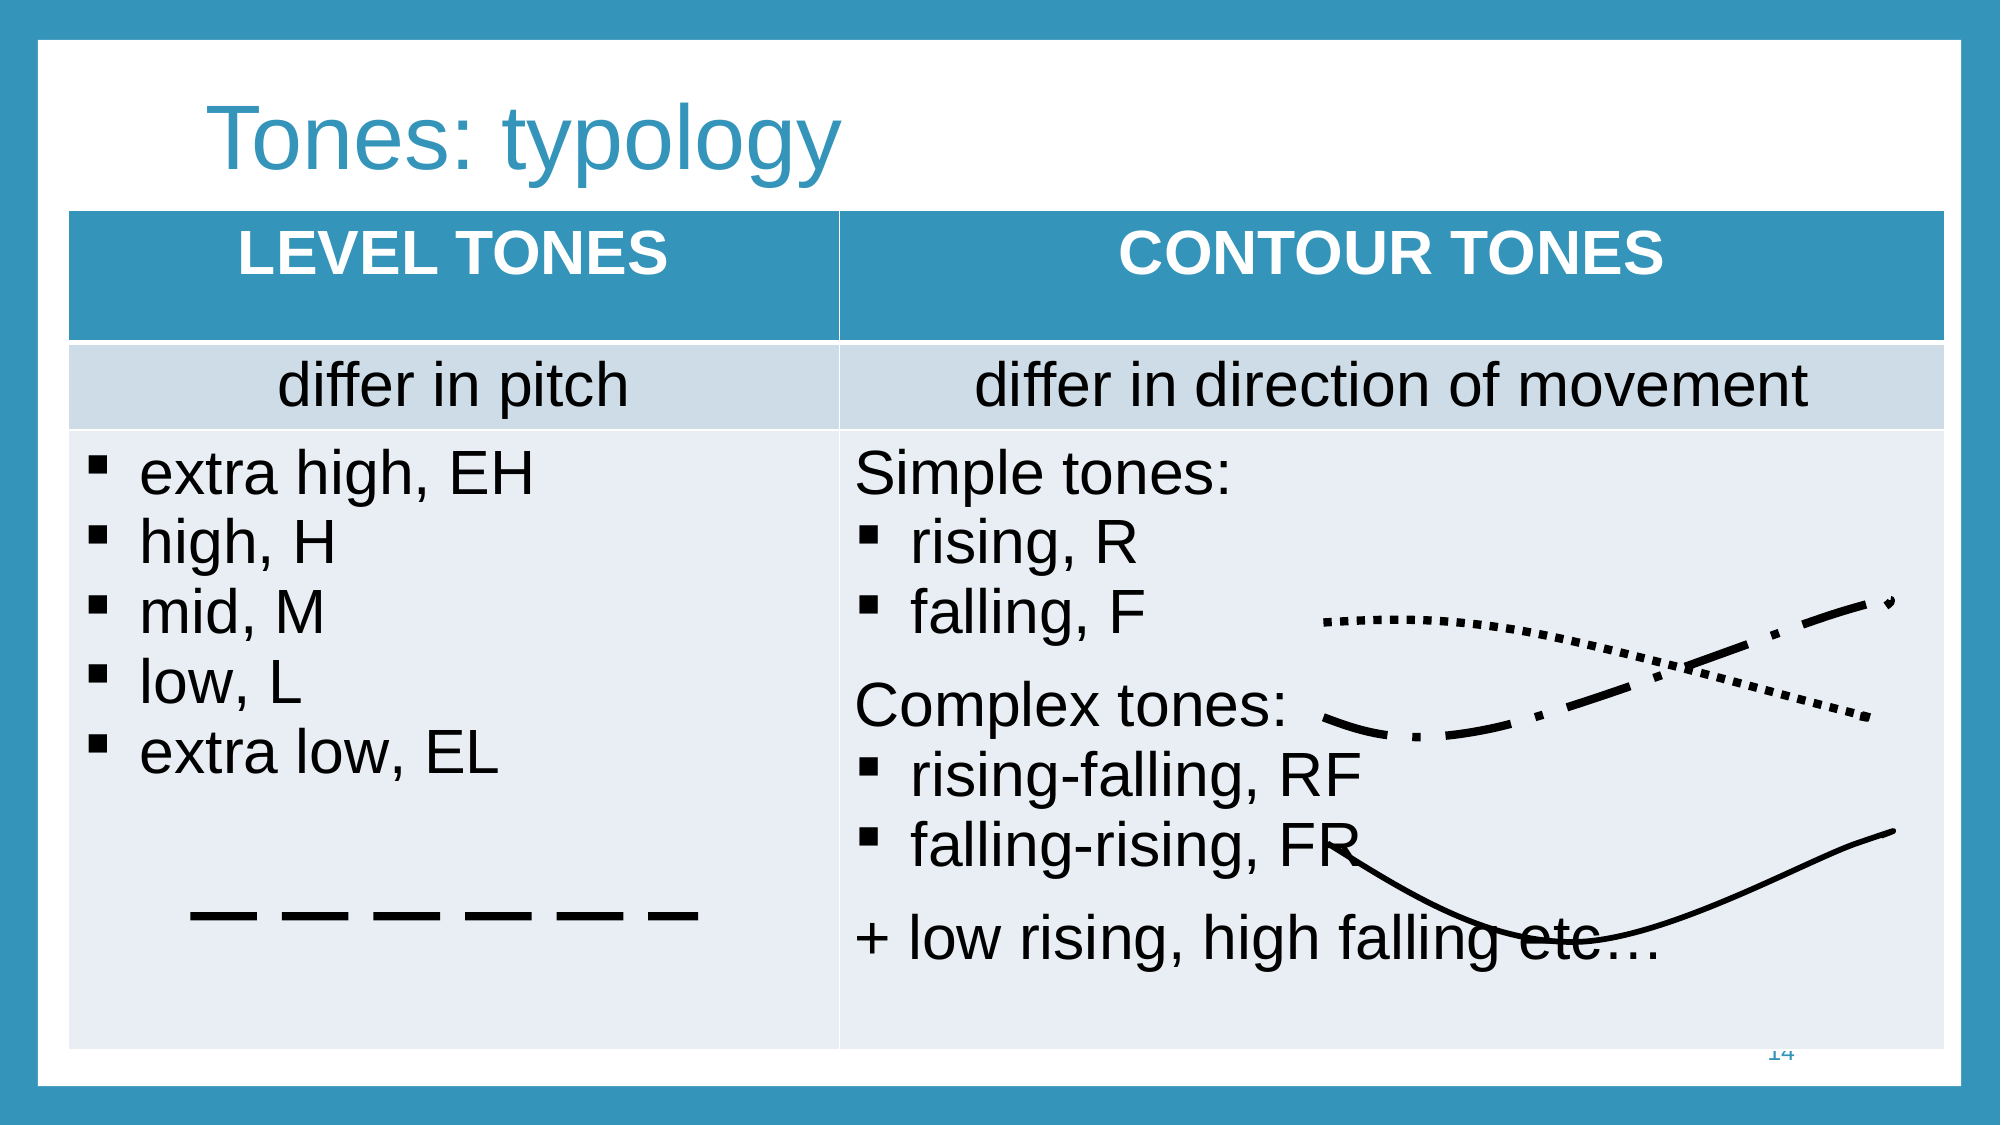

# Tones: typology
| LEVEL TONES | CONTOUR TONES |
| --- | --- |
| differ in pitch | differ in direction of movement |
| extra high, EH high, H mid, M low, L extra low, EL | Simple tones: rising, R falling, F Complex tones: rising-falling, RF falling-rising, FR + low rising, high falling etc… |

14